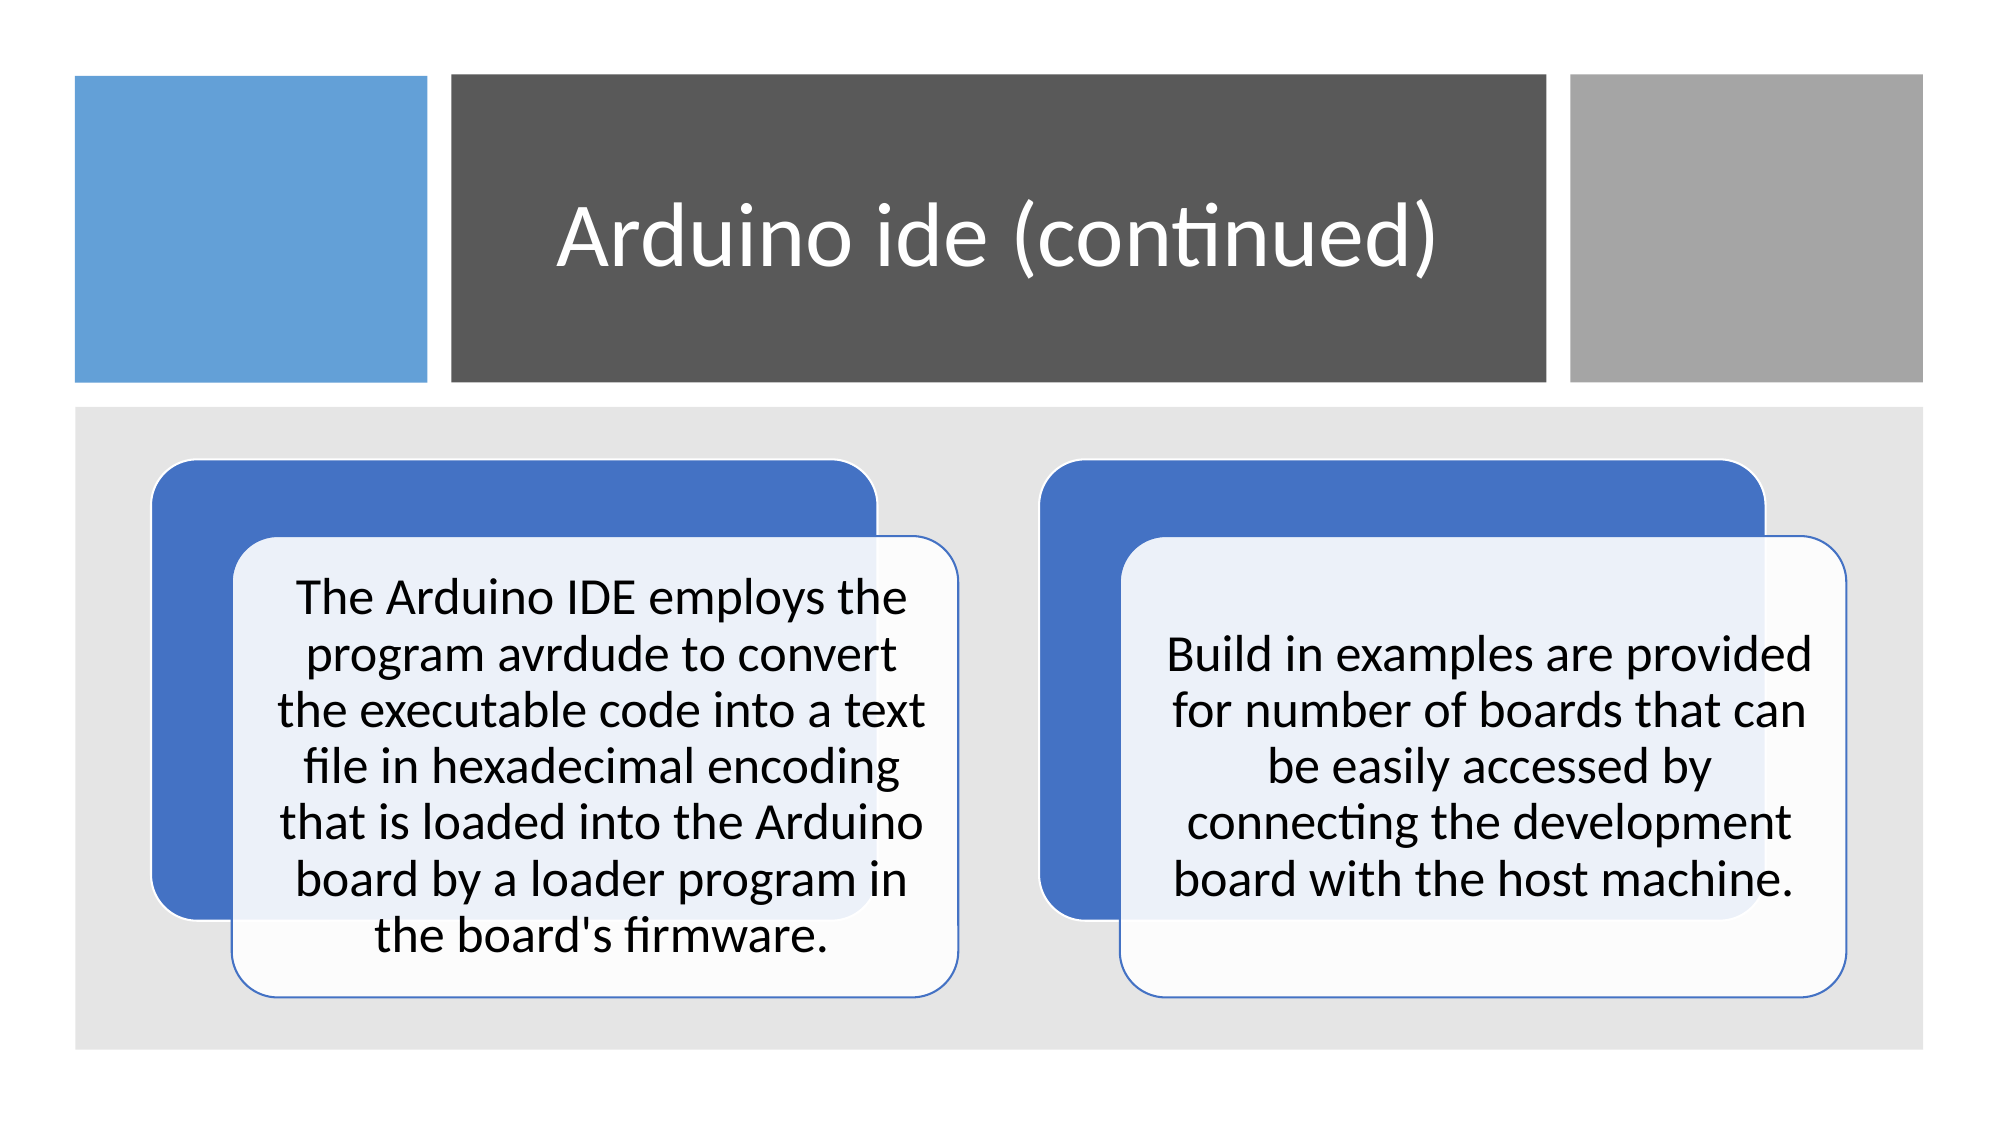

# Arduino ide (continued)

The Arduino IDE employs the program avrdude to convert the executable code into a text file in hexadecimal encoding that is loaded into the Arduino board by a loader program in the board's firmware.
Build in examples are provided for number of boards that can be easily accessed by connecting the development board with the host machine.